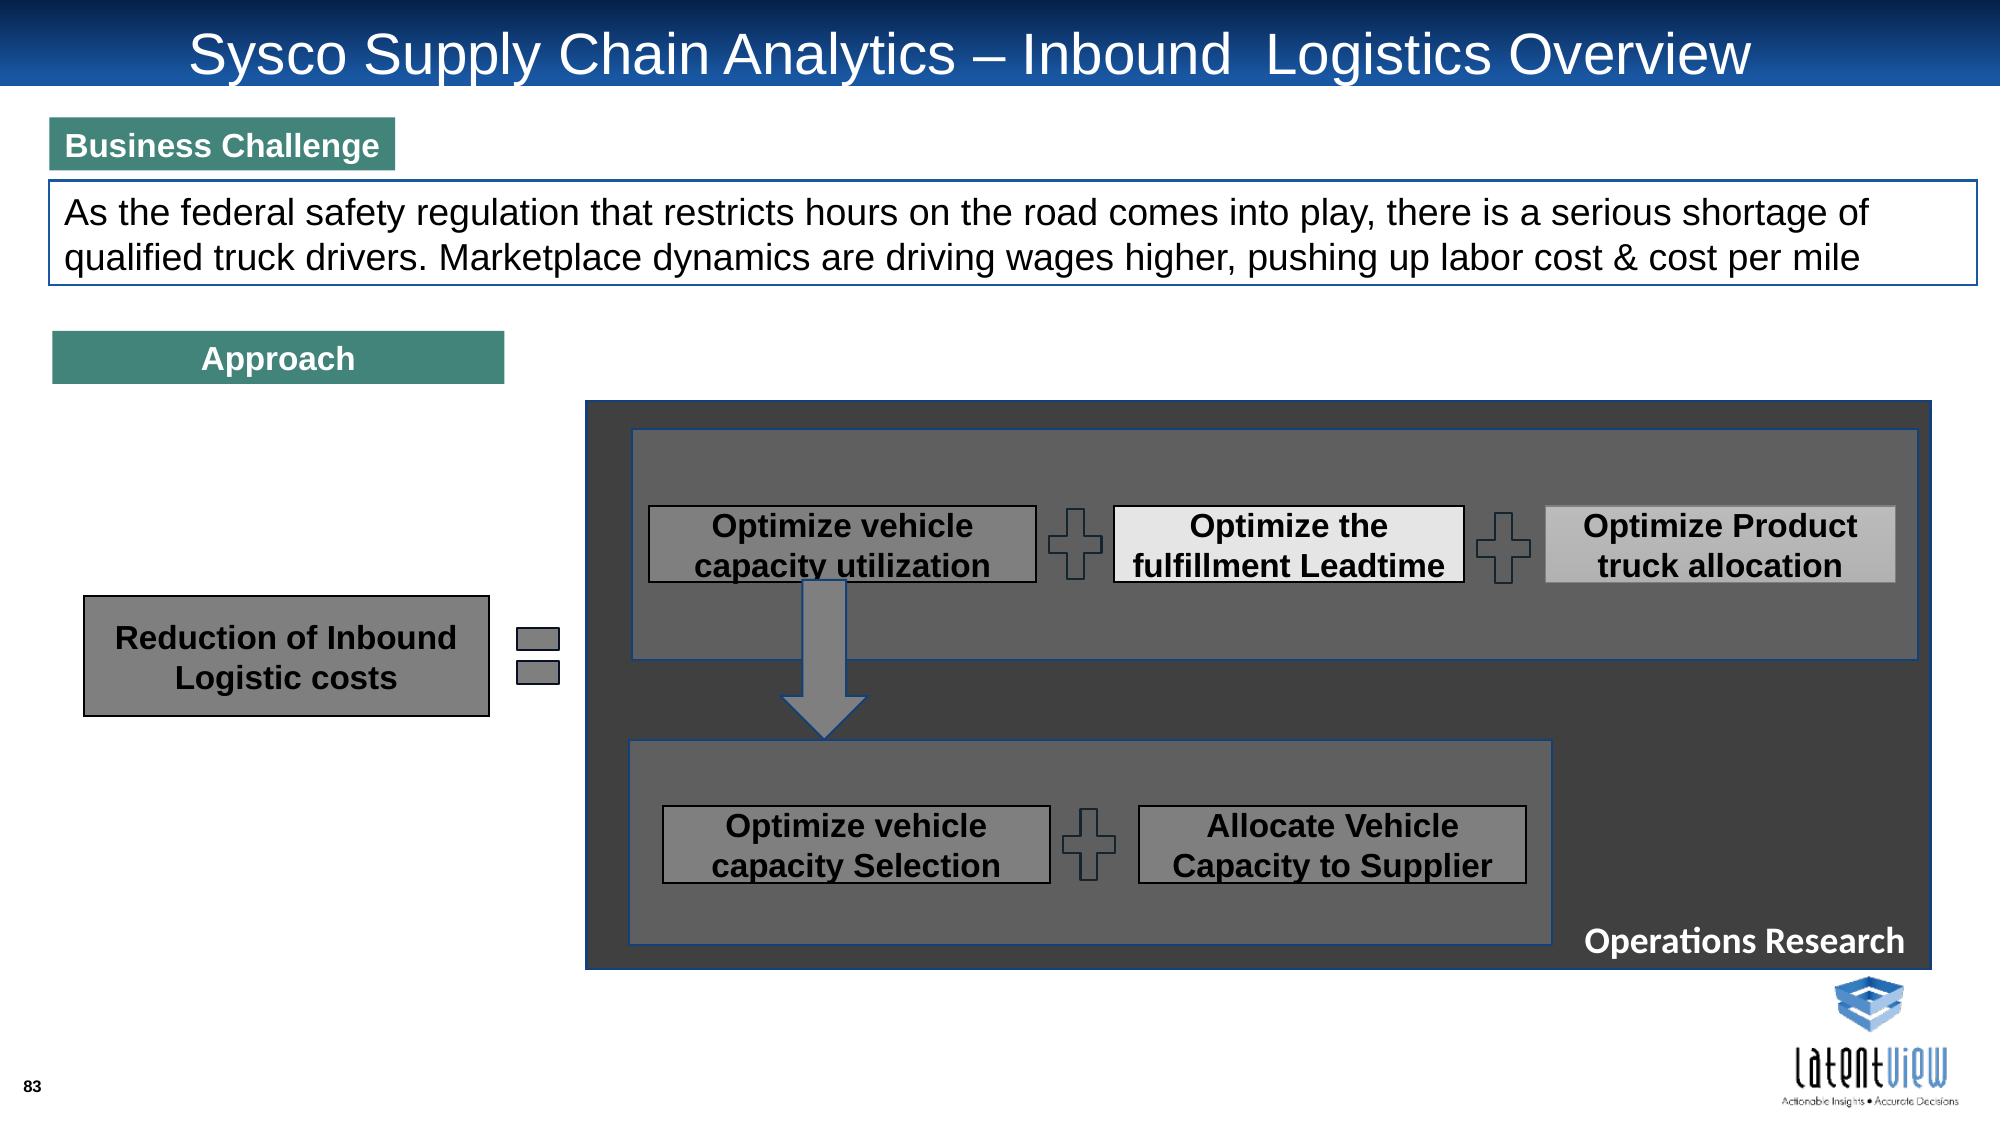

# Sysco Supply Chain Analytics – Inbound  Logistics Overview
Business Challenge
As the federal safety regulation that restricts hours on the road comes into play, there is a serious shortage of qualified truck drivers. Marketplace dynamics are driving wages higher, pushing up labor cost & cost per mile
Approach

Optimize the fulfillment Leadtime
Optimize Product truck allocation
Optimize vehicle capacity utilization

Reduction of Inbound Logistic costs

Allocate Vehicle Capacity to Supplier
Optimize vehicle capacity Selection
Operations Research